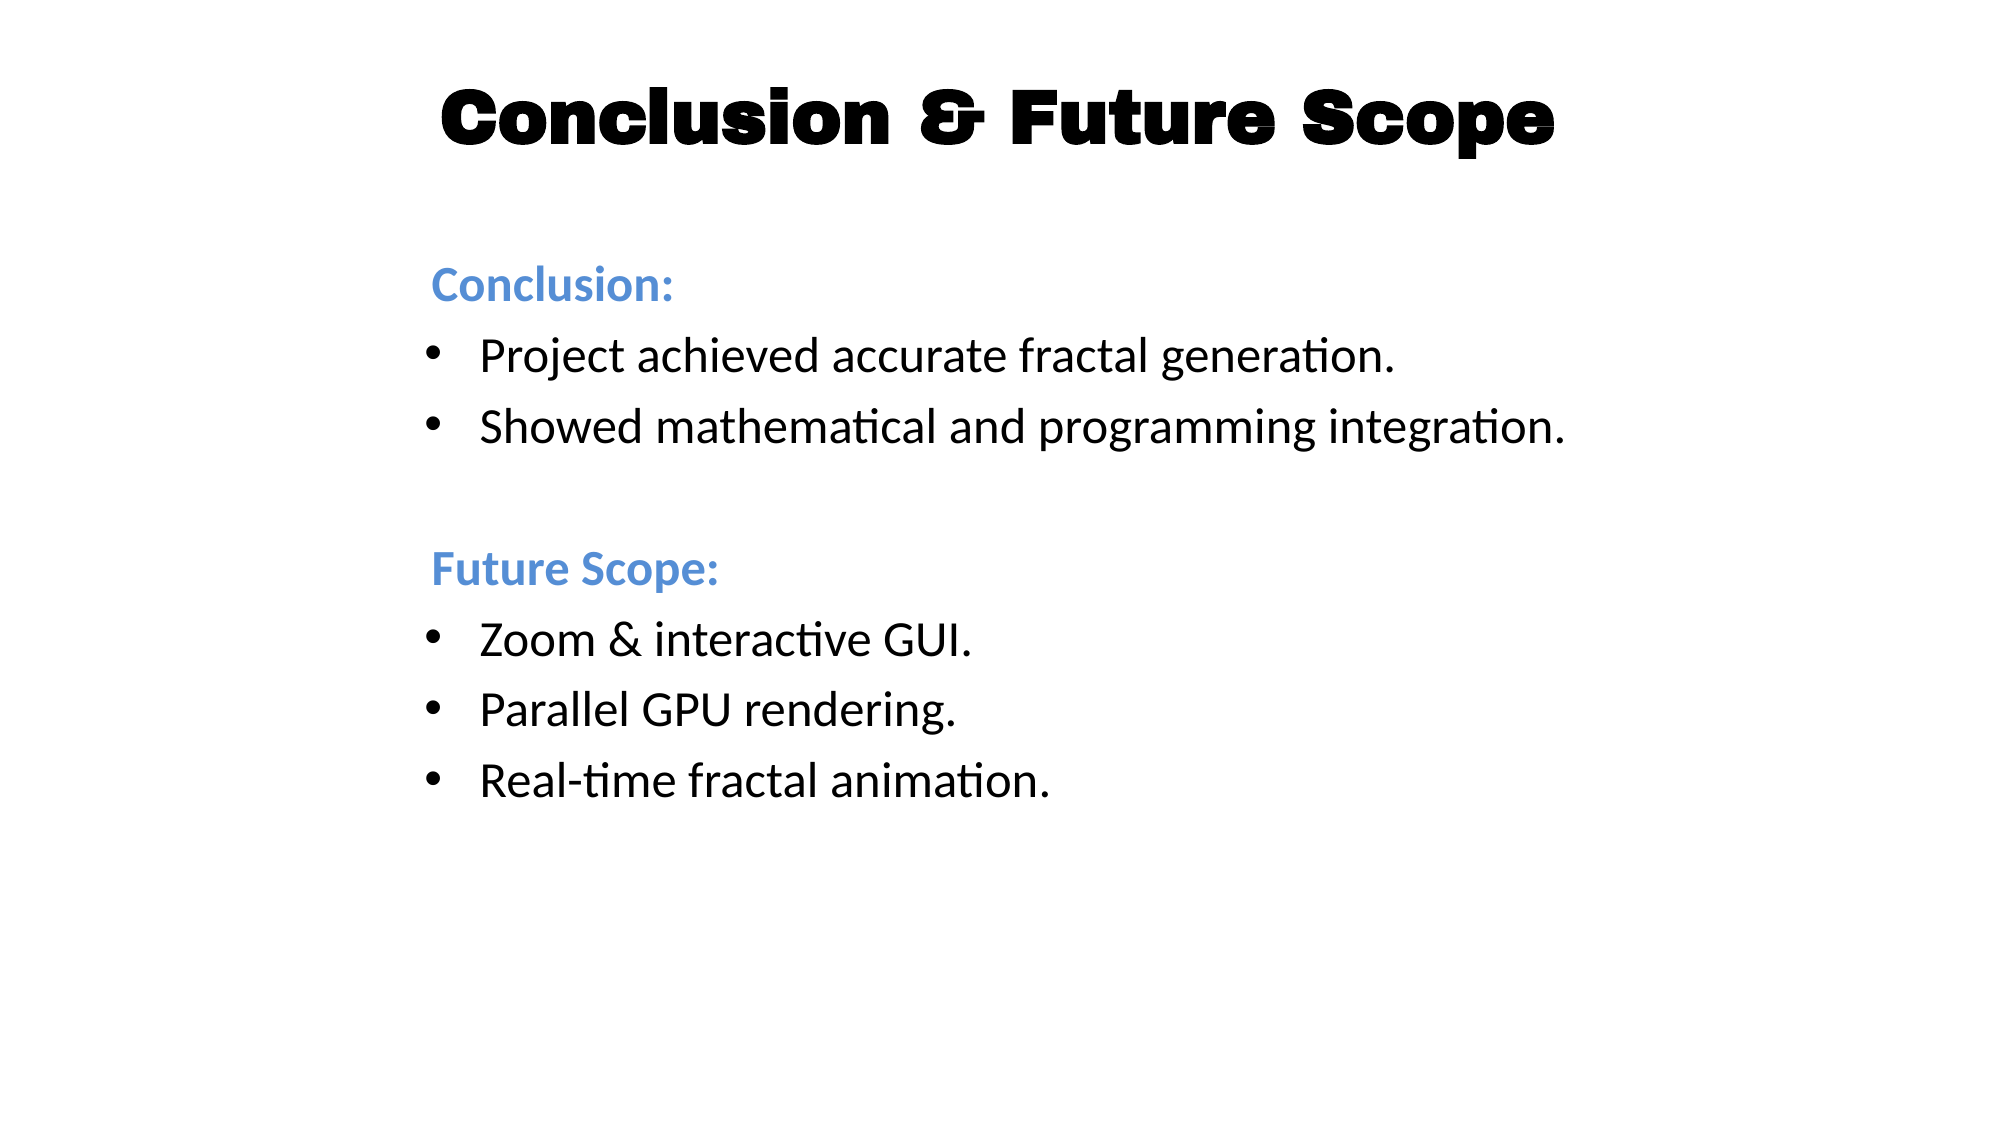

# Conclusion & Future Scope
Conclusion:
Project achieved accurate fractal generation.
Showed mathematical and programming integration.

Future Scope:
Zoom & interactive GUI.
Parallel GPU rendering.
Real-time fractal animation.